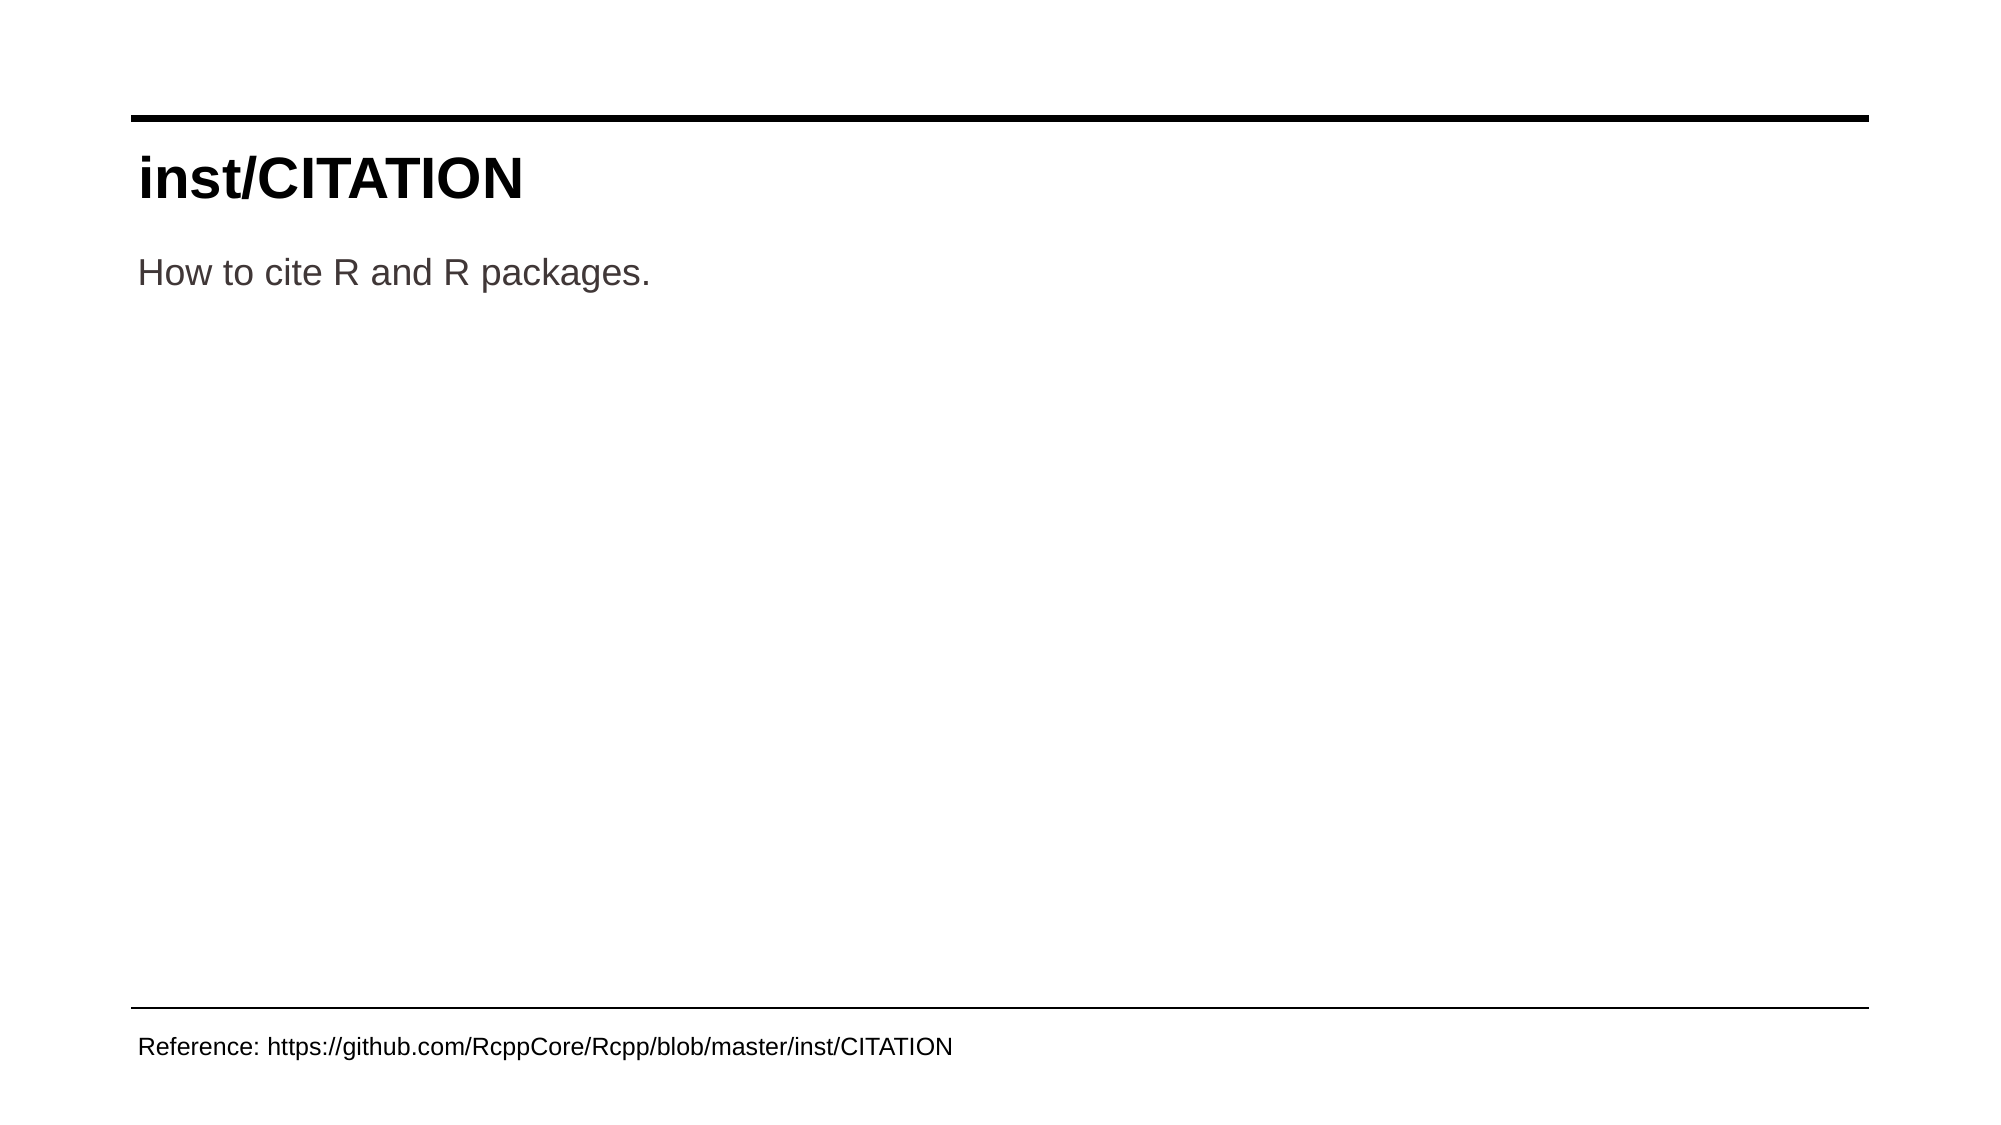

inst/CITATION
How to cite R and R packages.
Reference: https://github.com/RcppCore/Rcpp/blob/master/inst/CITATION